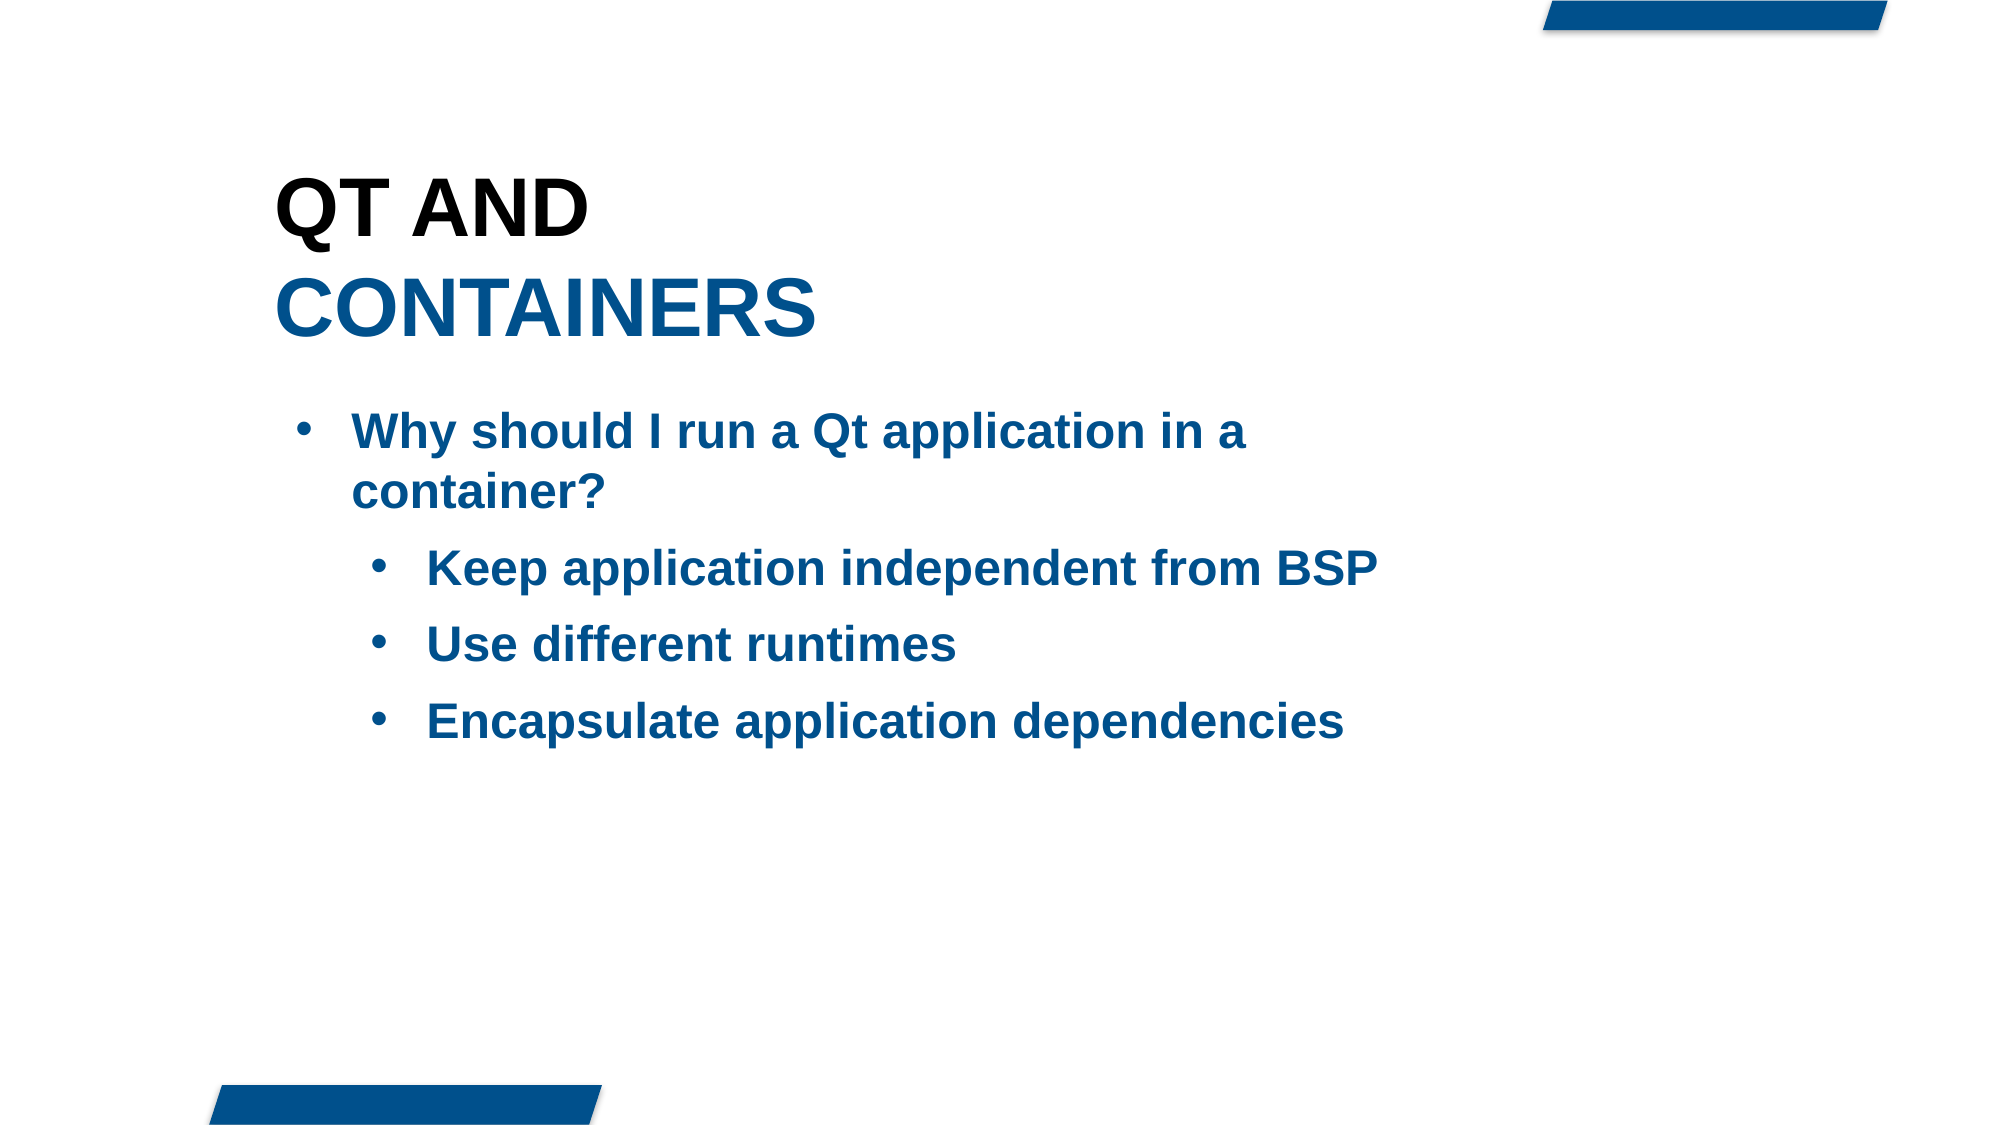

QT AND CONTAINERS
Why should I run a Qt application in a container?
Keep application independent from BSP
Use different runtimes
Encapsulate application dependencies